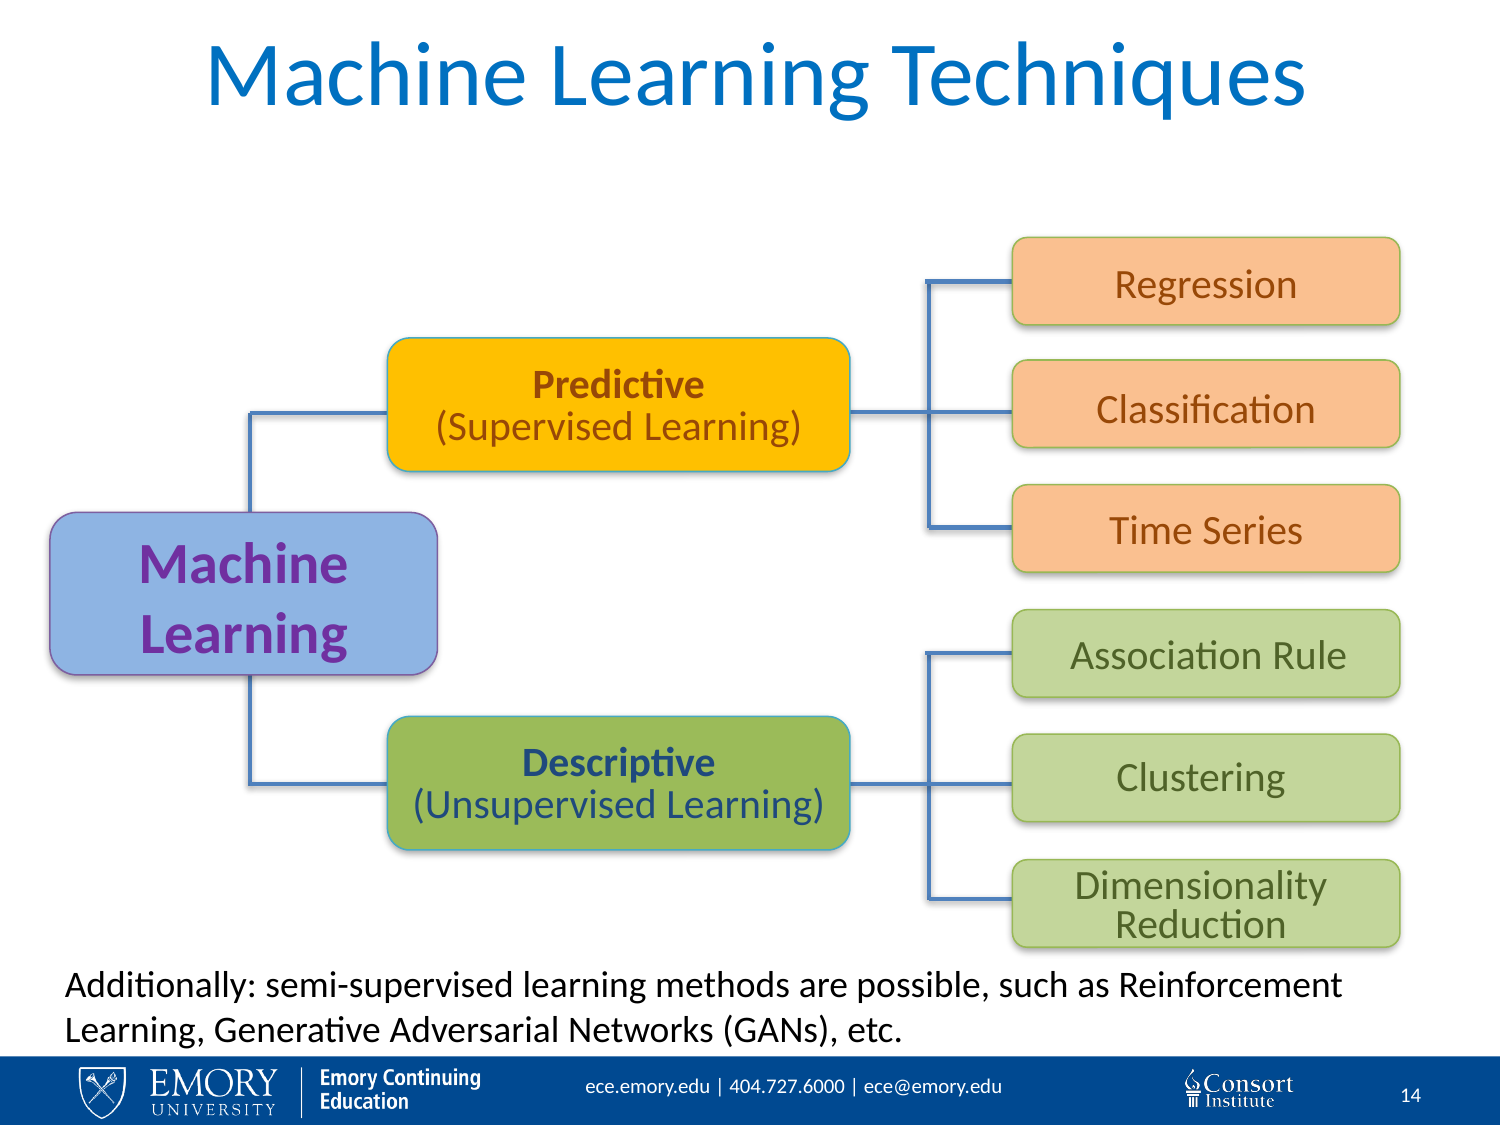

# Machine Learning Techniques

Regression

Predictive
(Supervised Learning)

Classification

Time Series

Machine Learning

Association Rule

Descriptive
(Unsupervised Learning)
Clustering

Dimensionality Reduction
Additionally: semi-supervised learning methods are possible, such as Reinforcement Learning, Generative Adversarial Networks (GANs), etc.
14